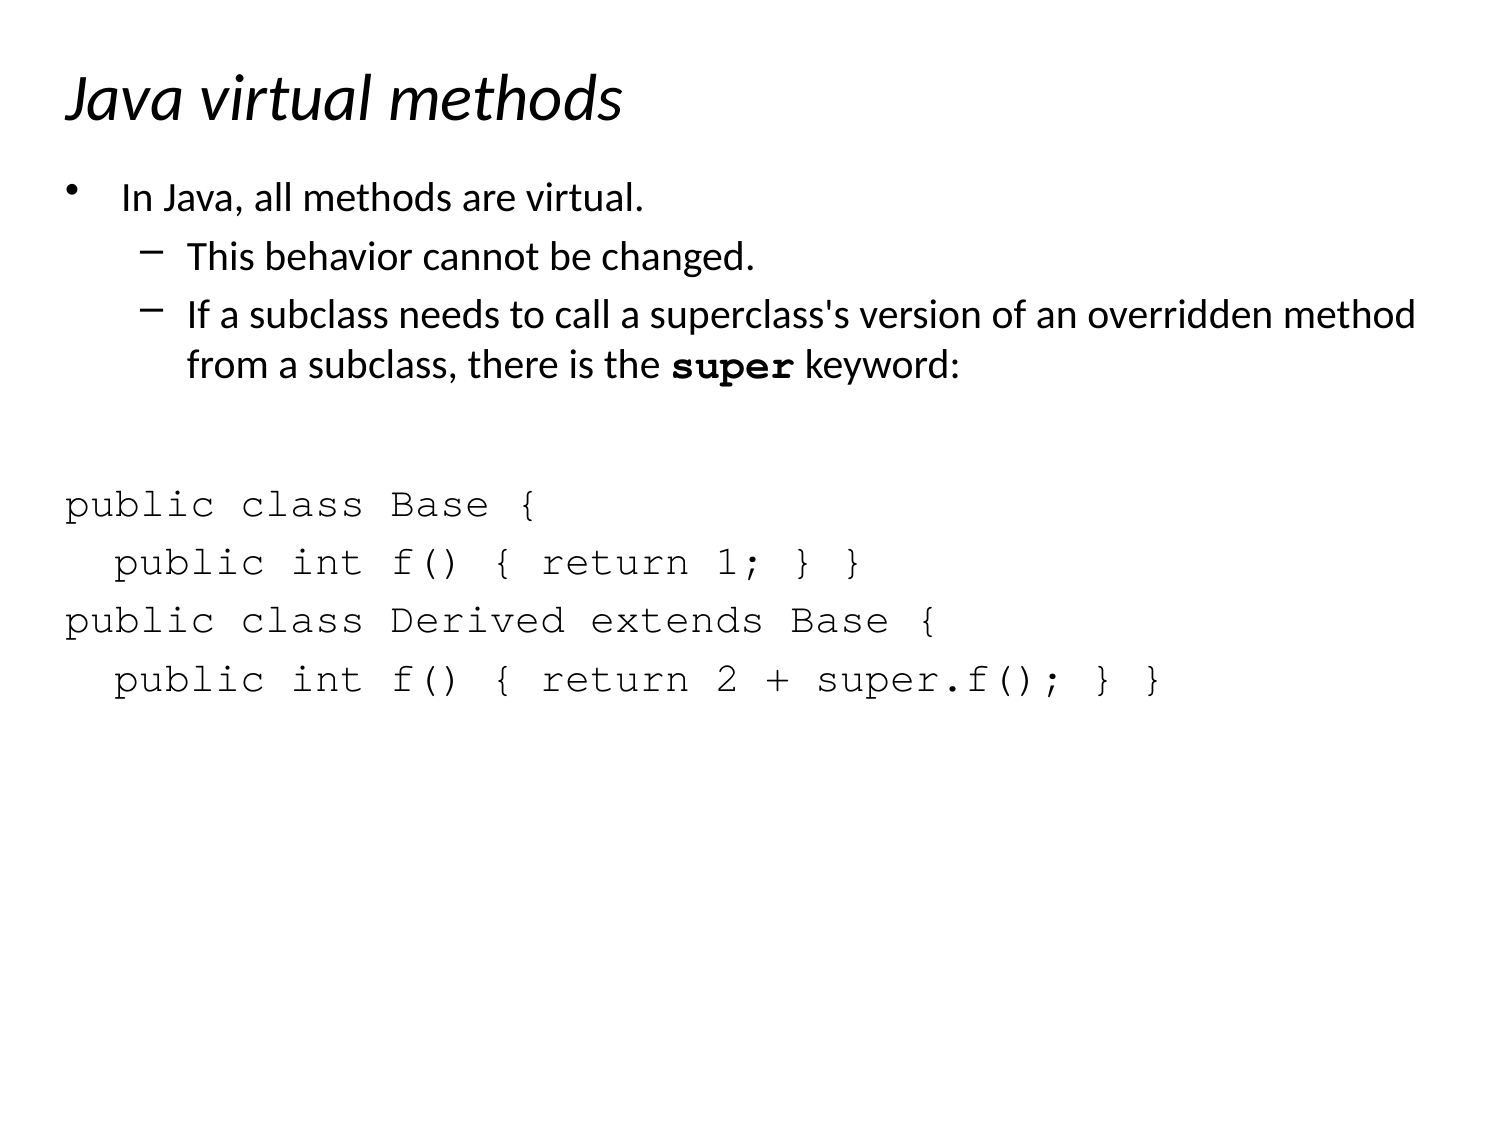

# Java virtual methods
In Java, all methods are virtual.
This behavior cannot be changed.
If a subclass needs to call a superclass's version of an overridden method from a subclass, there is the super keyword:

public class Base {
  public int f() { return 1; } }
public class Derived extends Base {
  public int f() { return 2 + super.f(); } }